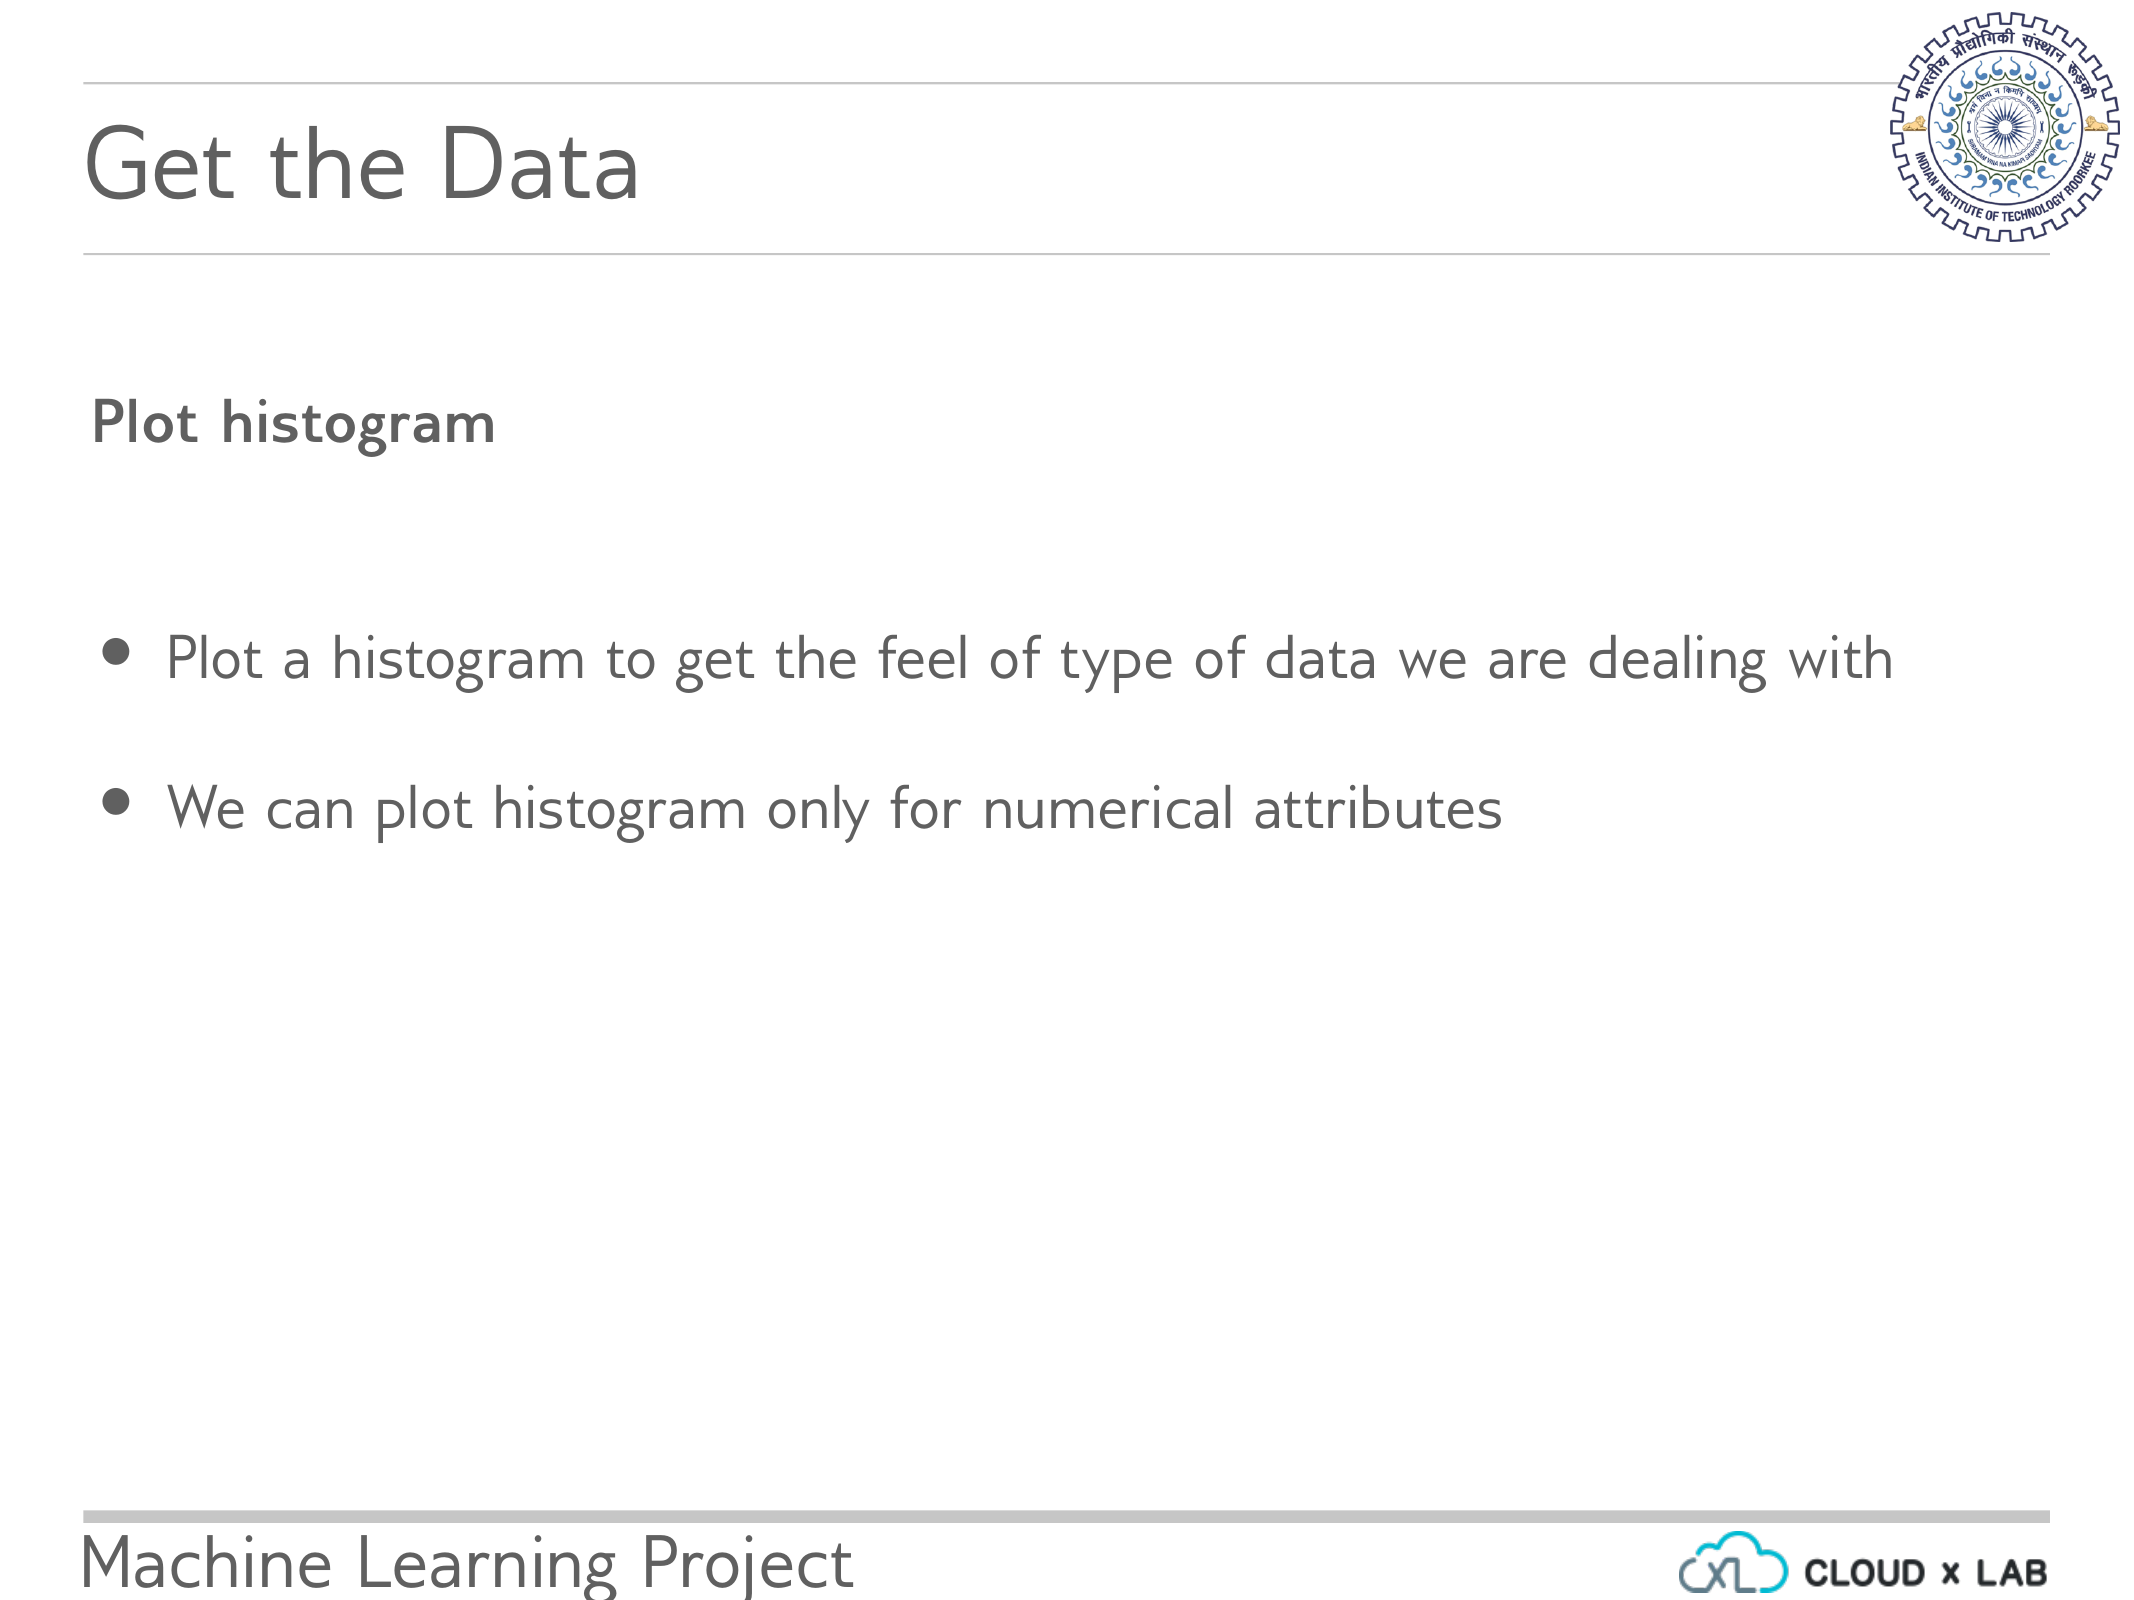

Get the Data
Plot histogram

Plot a histogram to get the feel of type of data we are dealing with
We can plot histogram only for numerical attributes